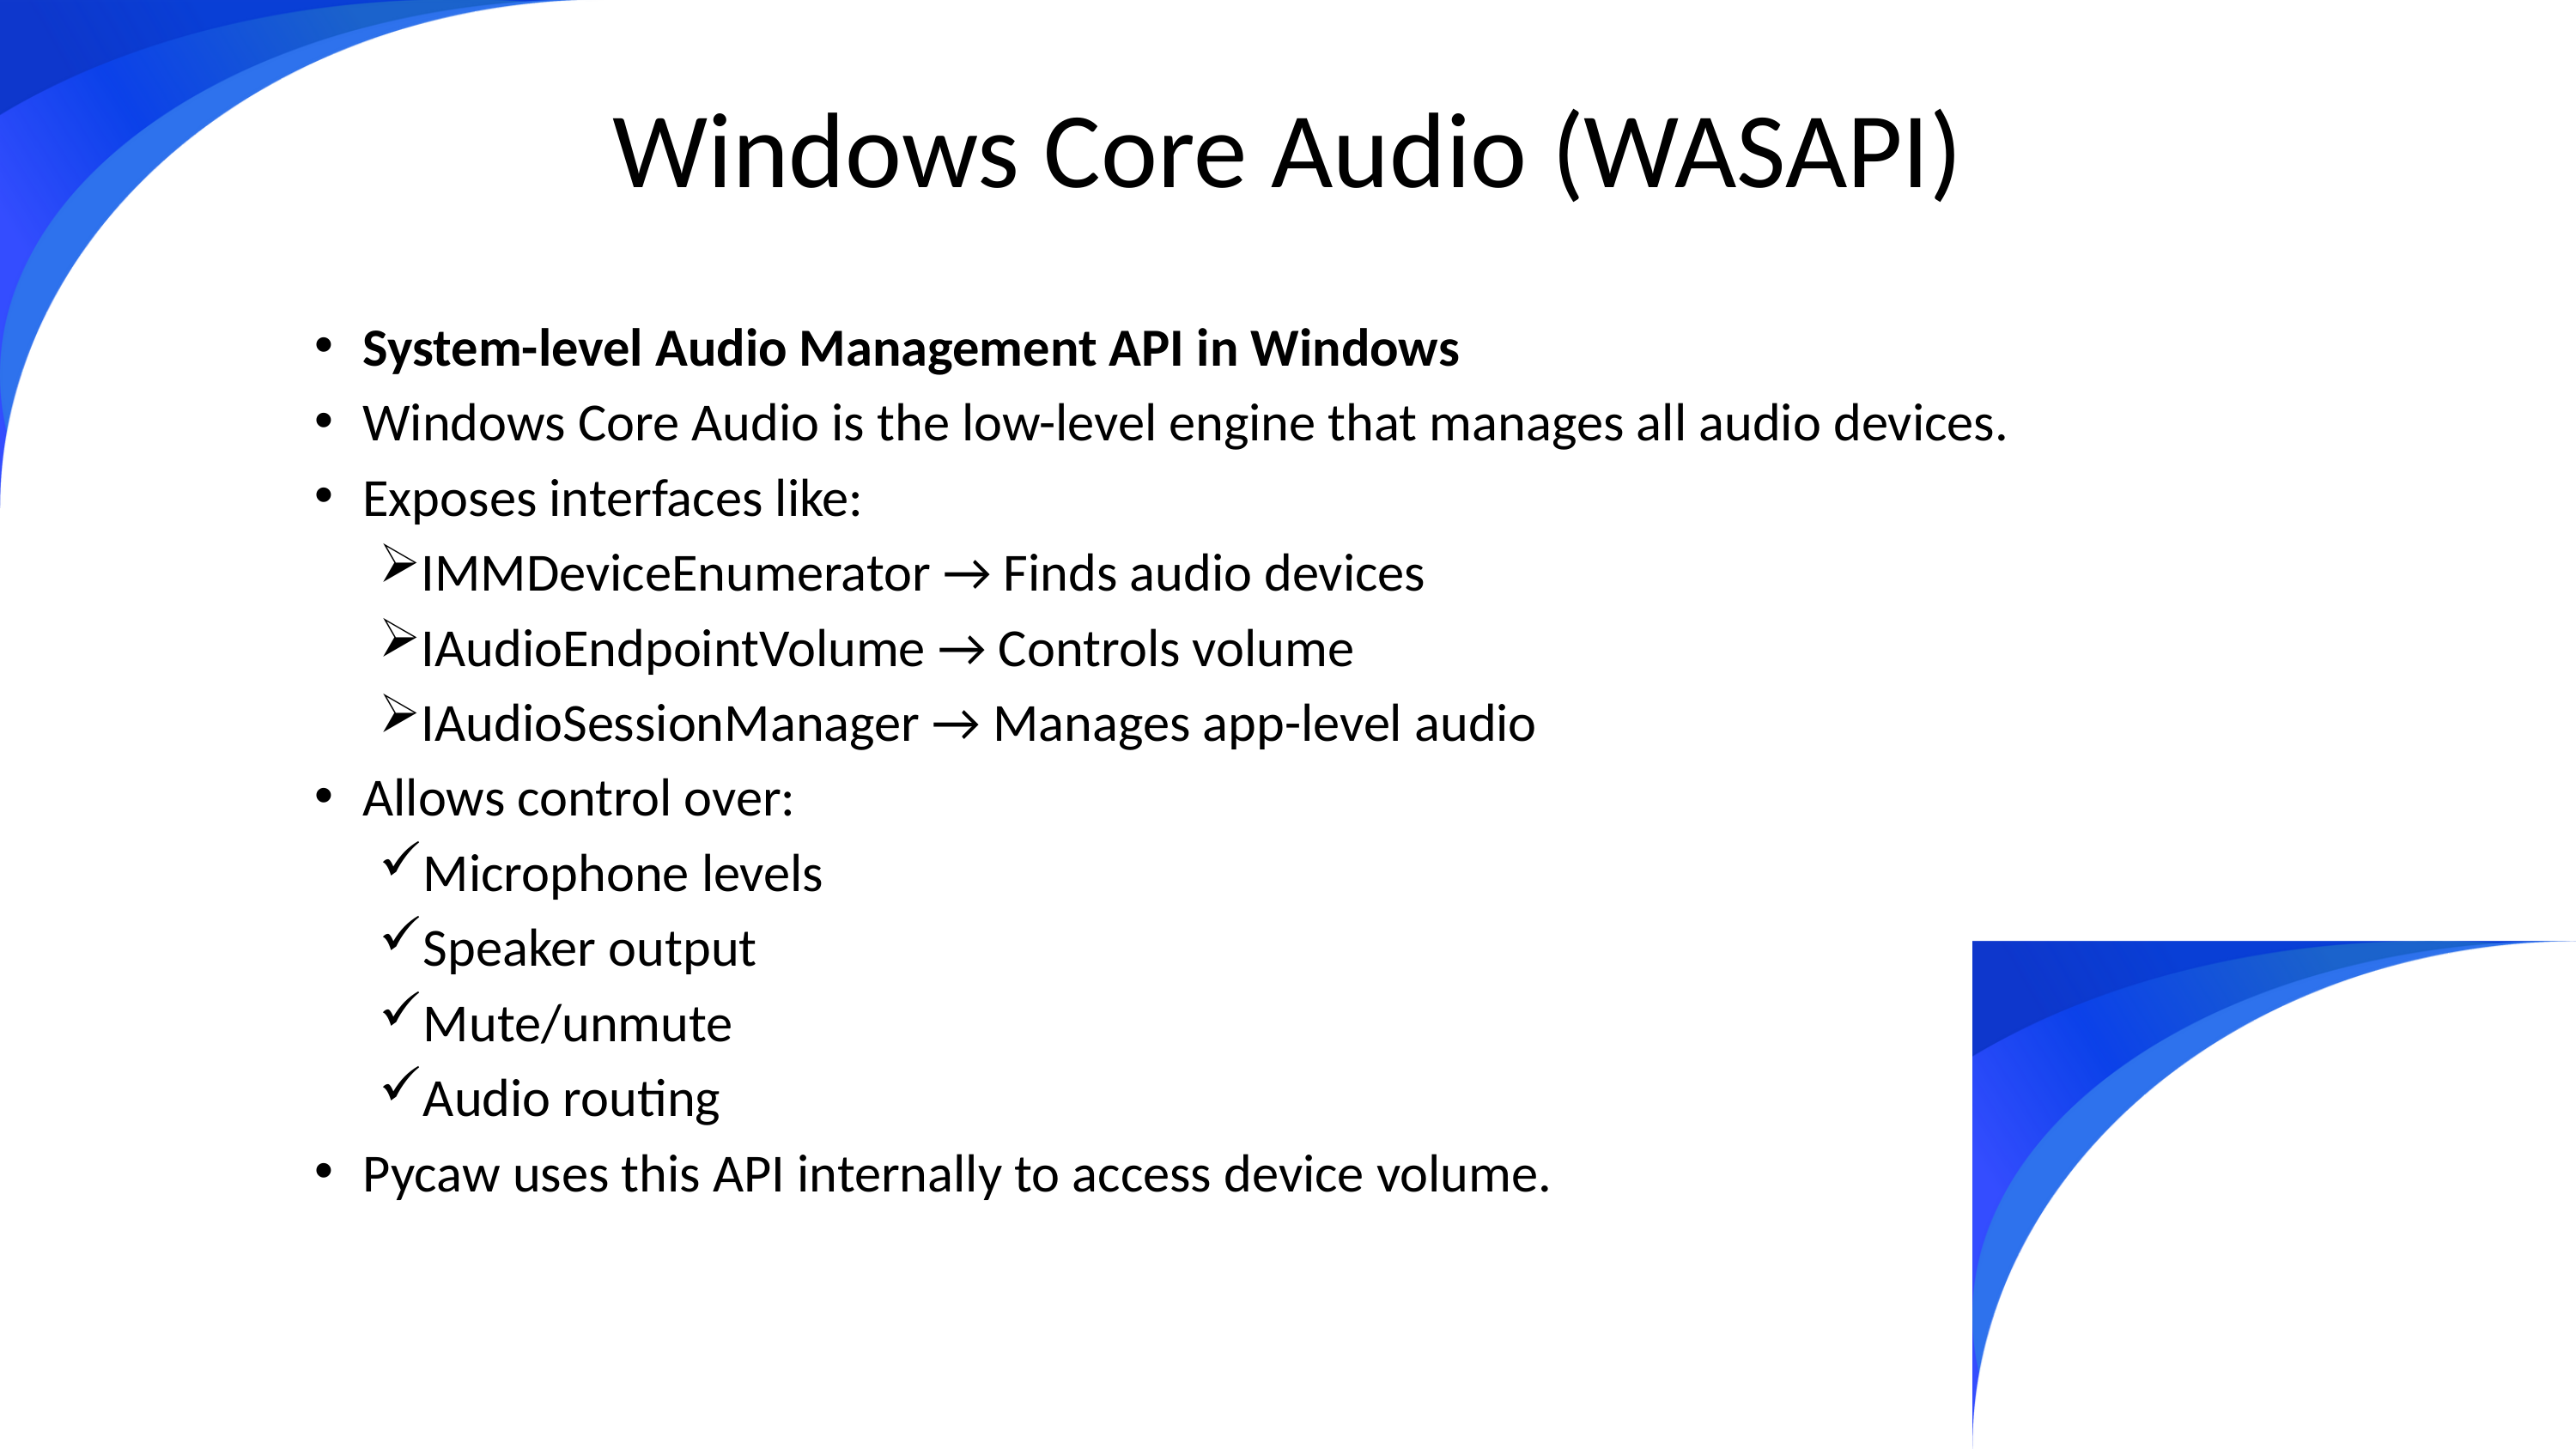

Windows Core Audio (WASAPI)
System-level Audio Management API in Windows
Windows Core Audio is the low-level engine that manages all audio devices.
Exposes interfaces like:
IMMDeviceEnumerator → Finds audio devices
IAudioEndpointVolume → Controls volume
IAudioSessionManager → Manages app-level audio
Allows control over:
Microphone levels
Speaker output
Mute/unmute
Audio routing
Pycaw uses this API internally to access device volume.